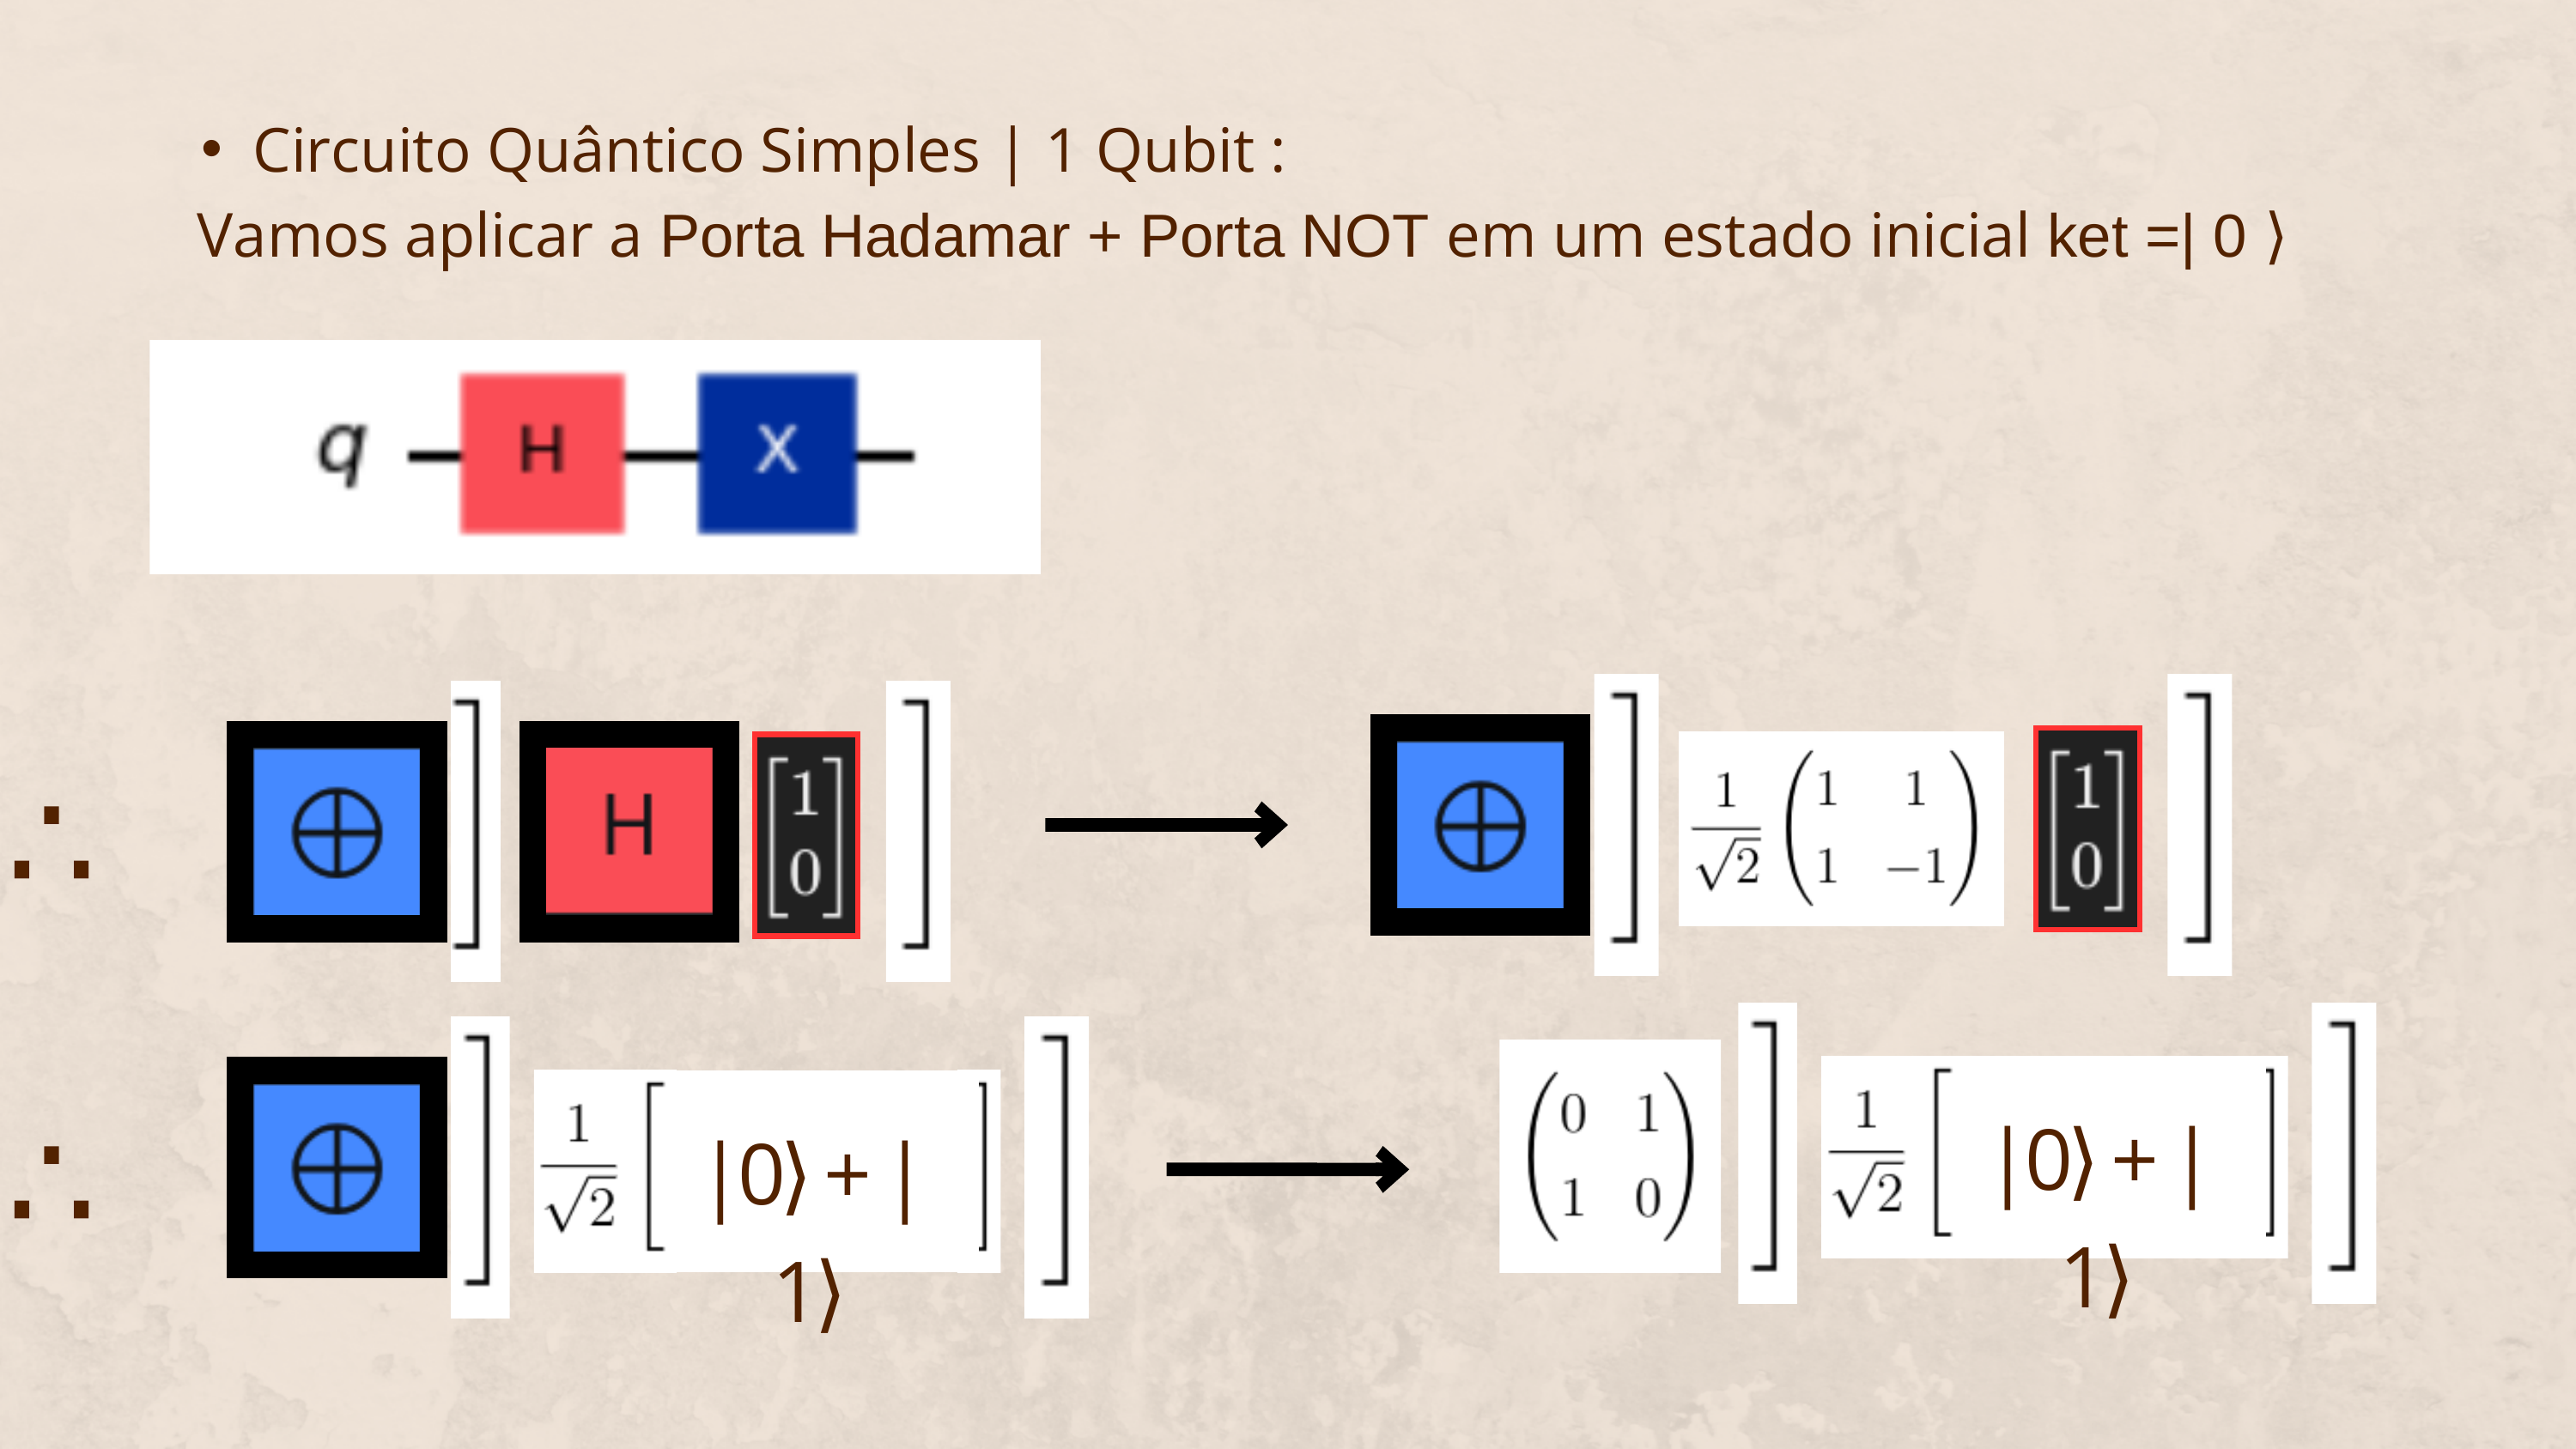

Circuito Quântico Simples | 1 Qubit :
   Vamos aplicar a Porta Hadamar + Porta NOT em um estado inicial ket =| 0 ⟩

∴

∴

|0⟩ + |1⟩
|0⟩ + |1⟩